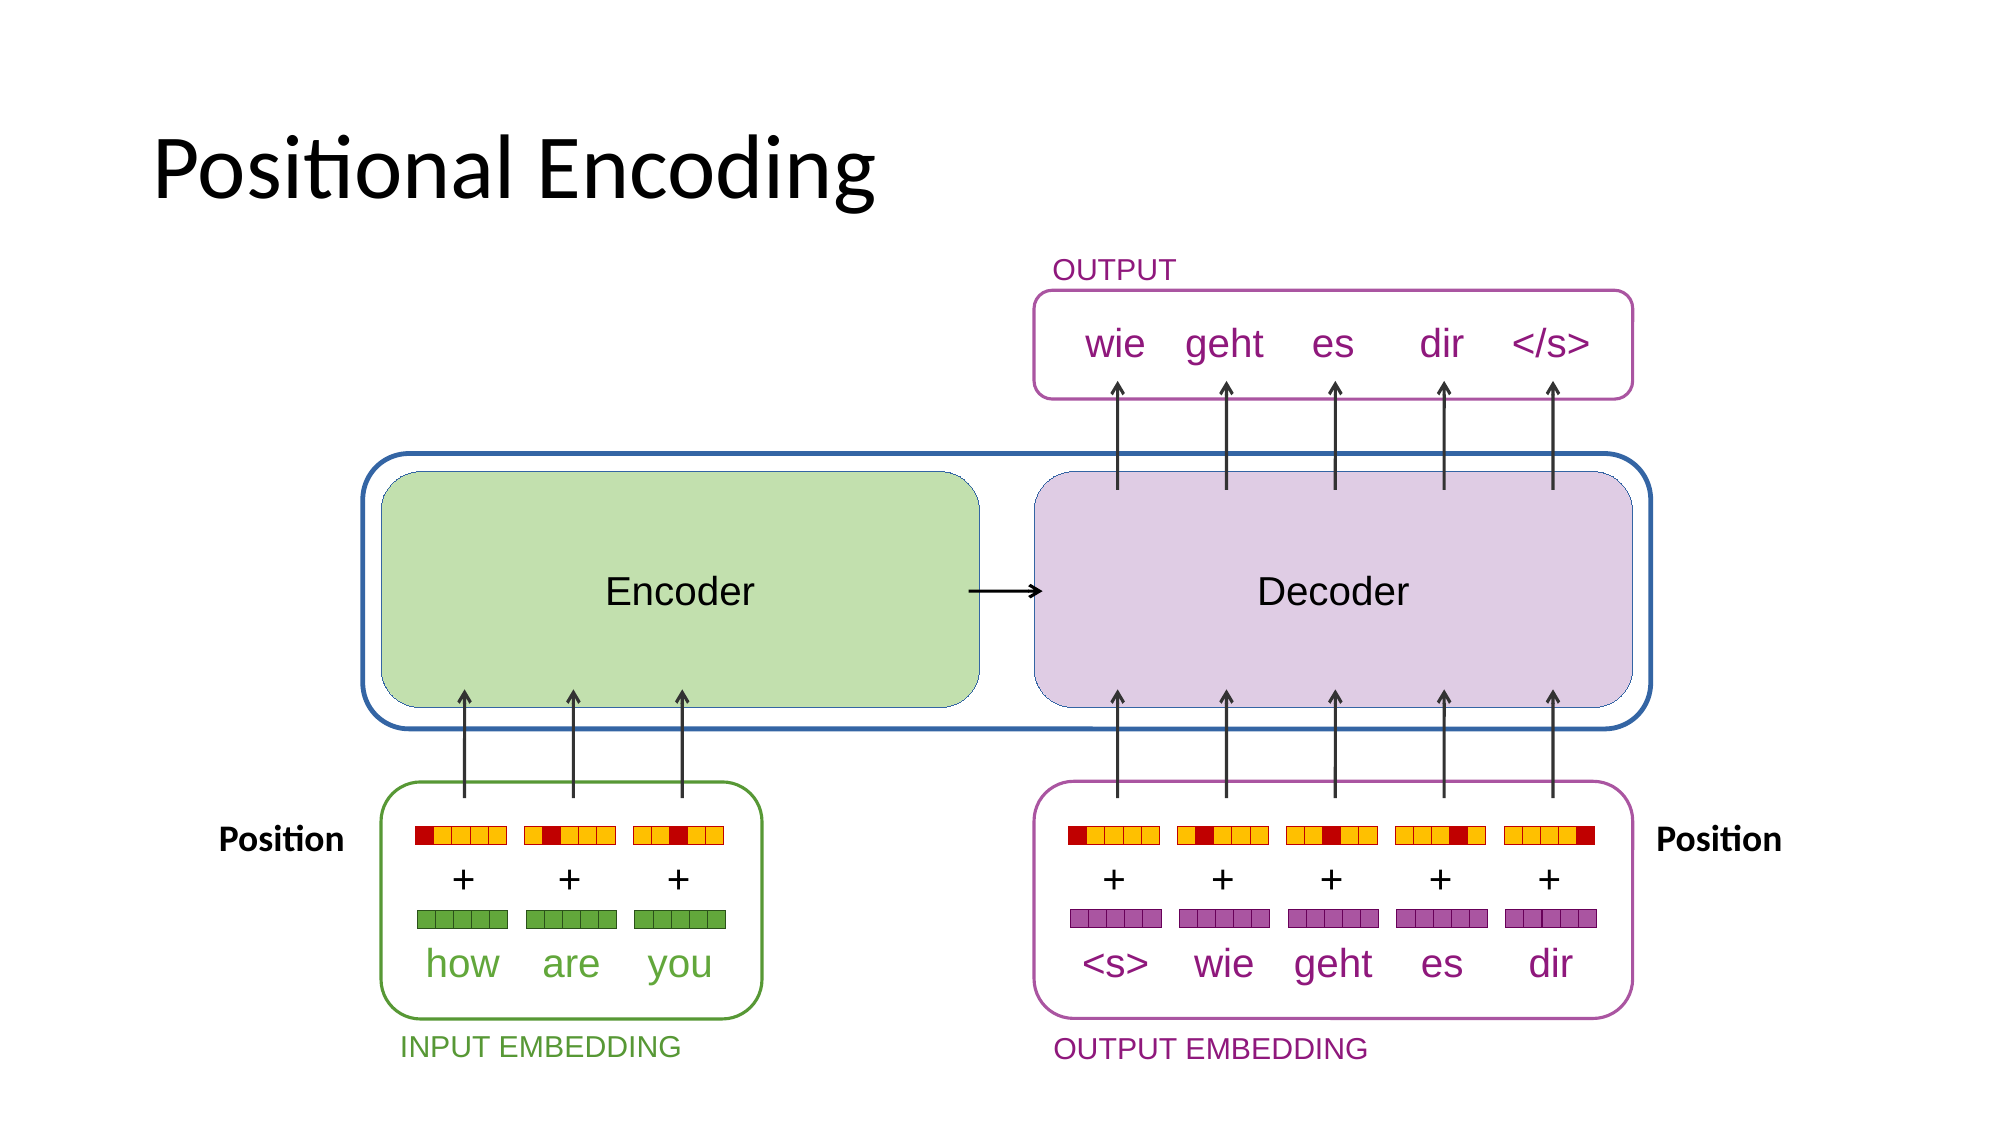

# Positional Encoding
OUTPUT

wie
geht
es
dir
</s>

Encoder
Decoder

Position
Position

+
+
+
+
+
+
+
+

<s>
wie
geht
es
dir
how
are
you
INPUT EMBEDDING
OUTPUT EMBEDDING